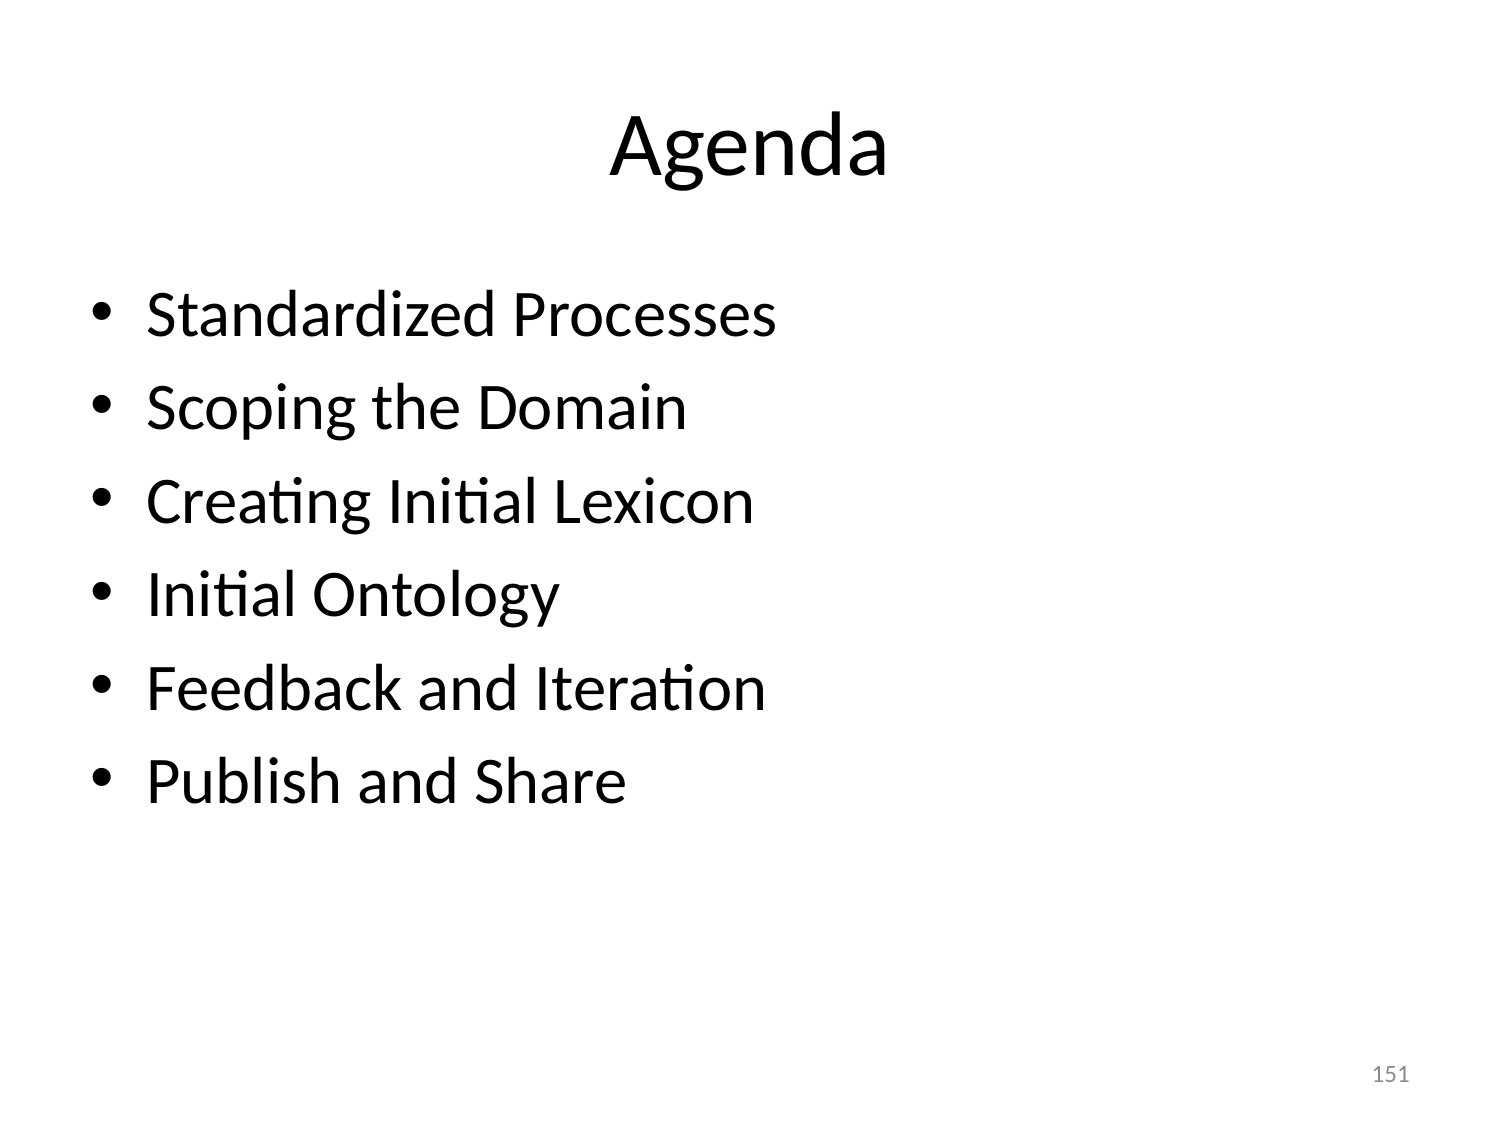

# Agenda
Standardized Processes
Scoping the Domain
Creating Initial Lexicon
Initial Ontology
Feedback and Iteration
Publish and Share
151